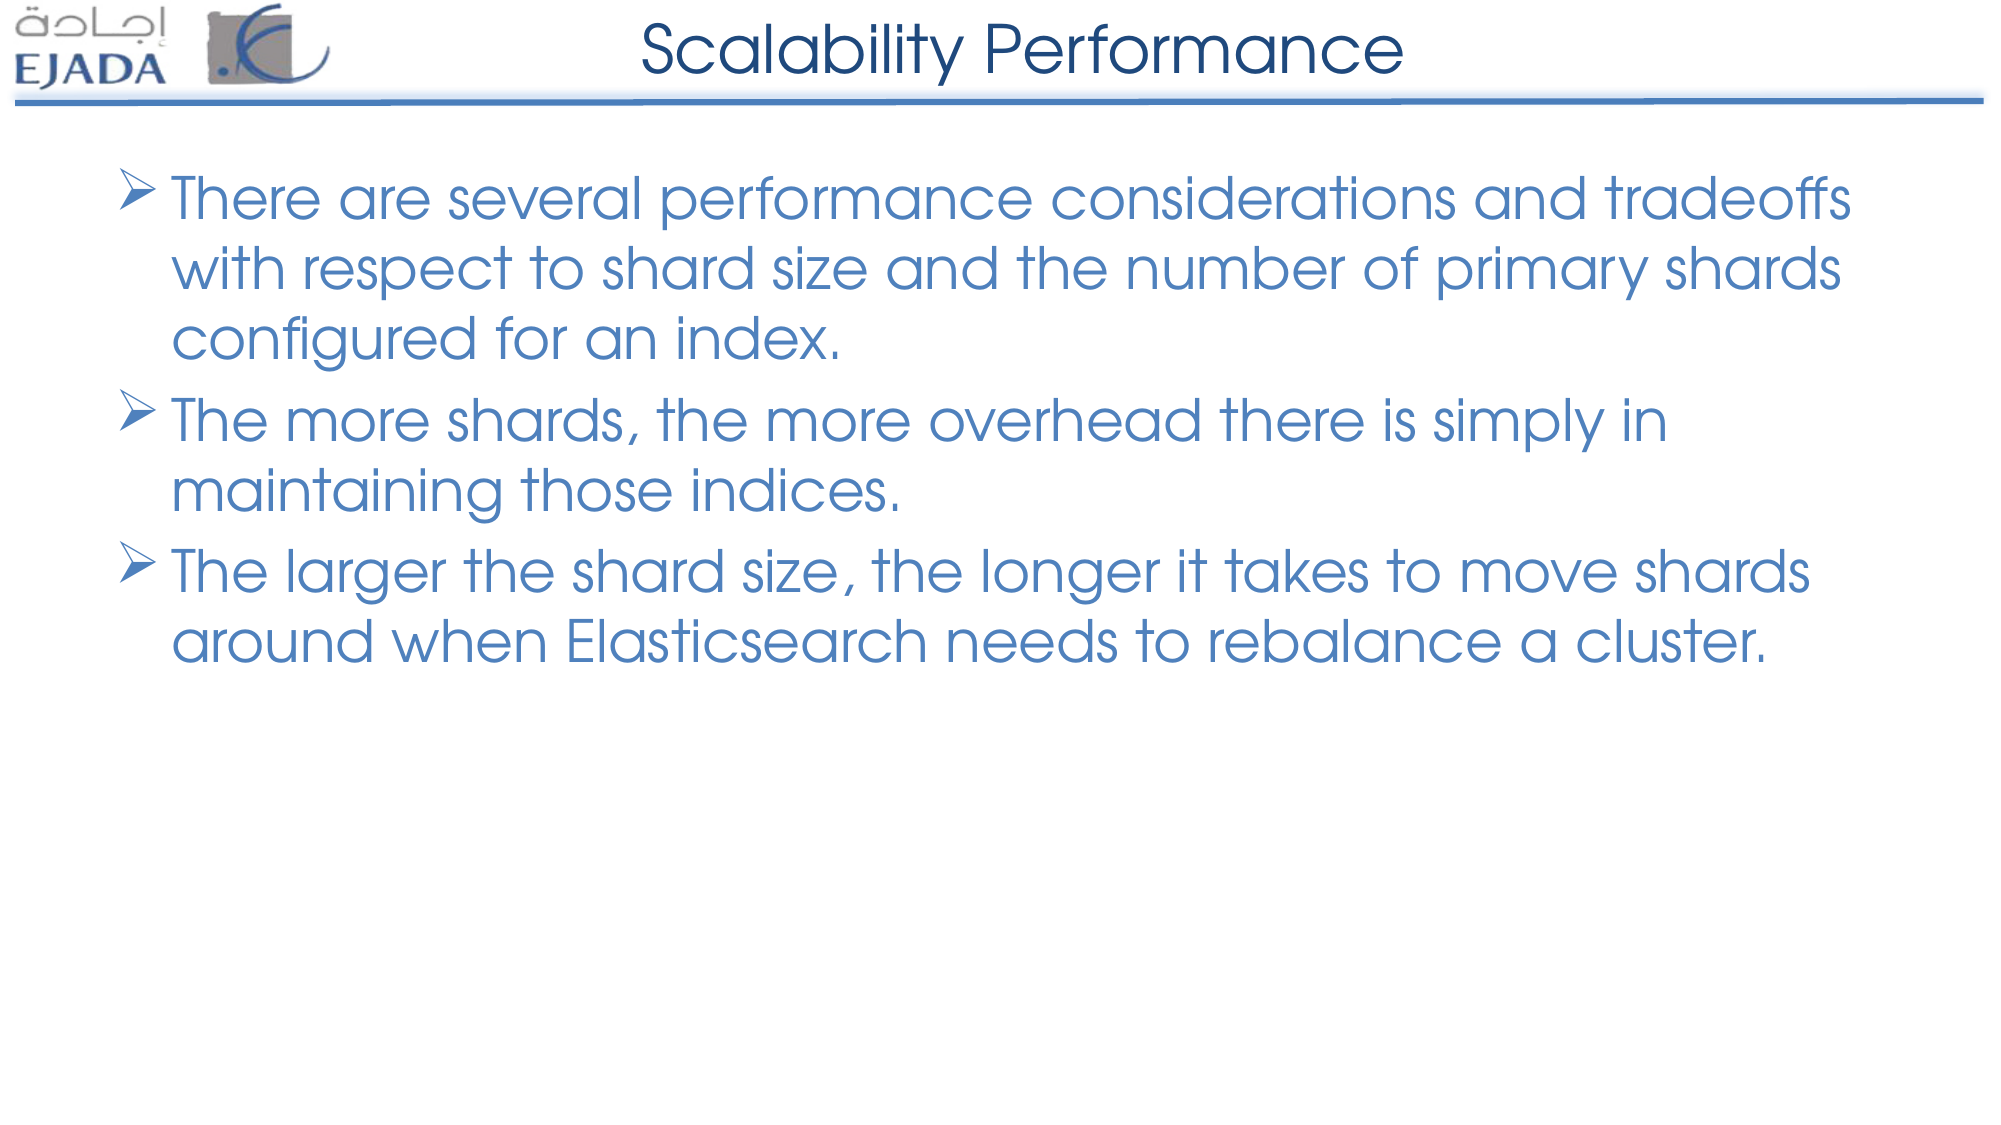

# Scalability Performance
There are several performance considerations and tradeoffs with respect to shard size and the number of primary shards configured for an index.
The more shards, the more overhead there is simply in maintaining those indices.
The larger the shard size, the longer it takes to move shards around when Elasticsearch needs to rebalance a cluster.